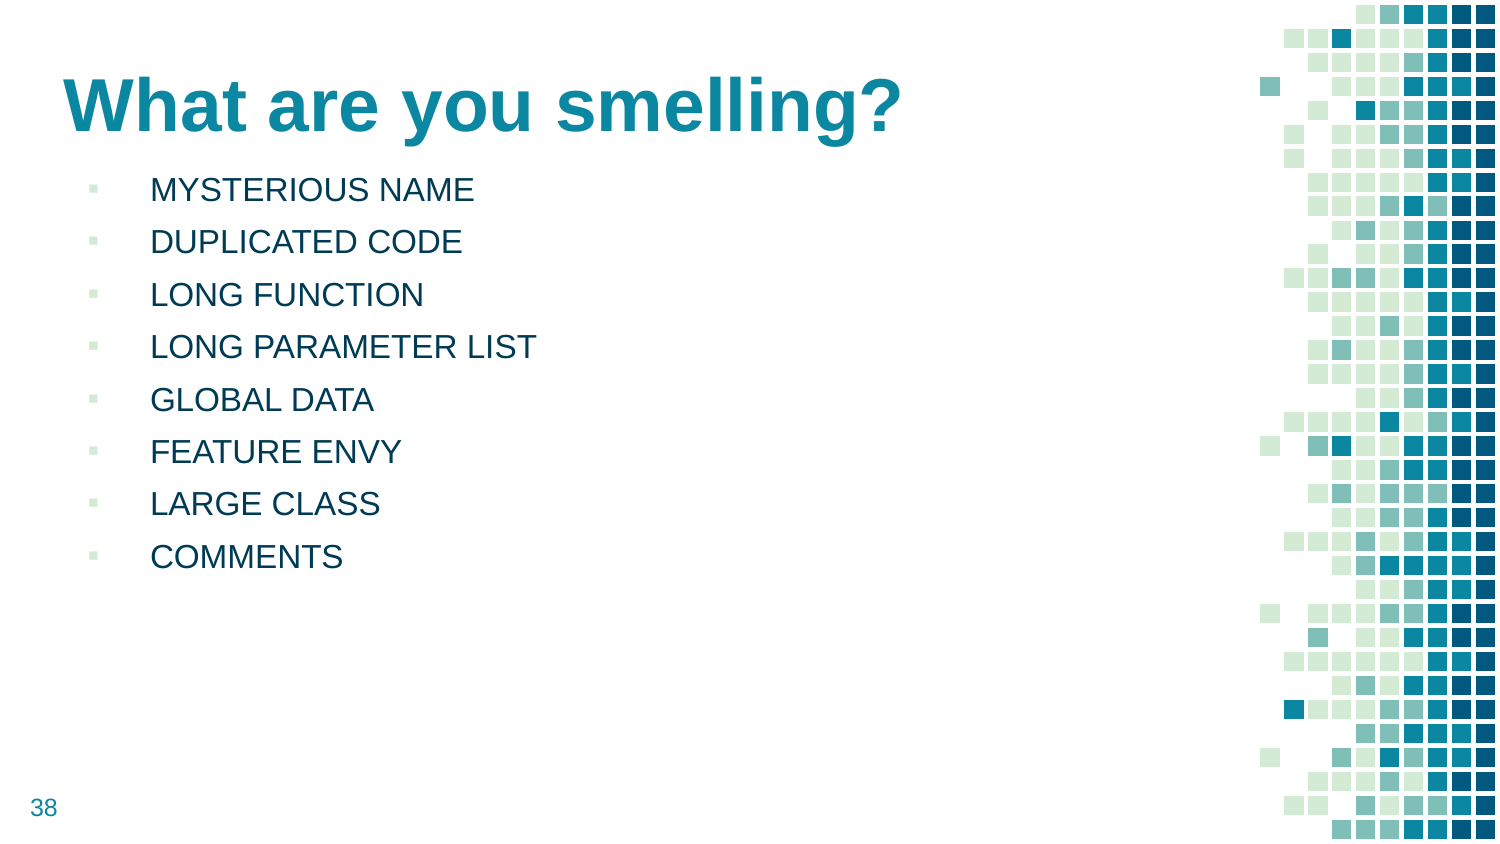

# What are you smelling?
MYSTERIOUS NAME
DUPLICATED CODE
LONG FUNCTION
LONG PARAMETER LIST
GLOBAL DATA
FEATURE ENVY
LARGE CLASS
COMMENTS
38